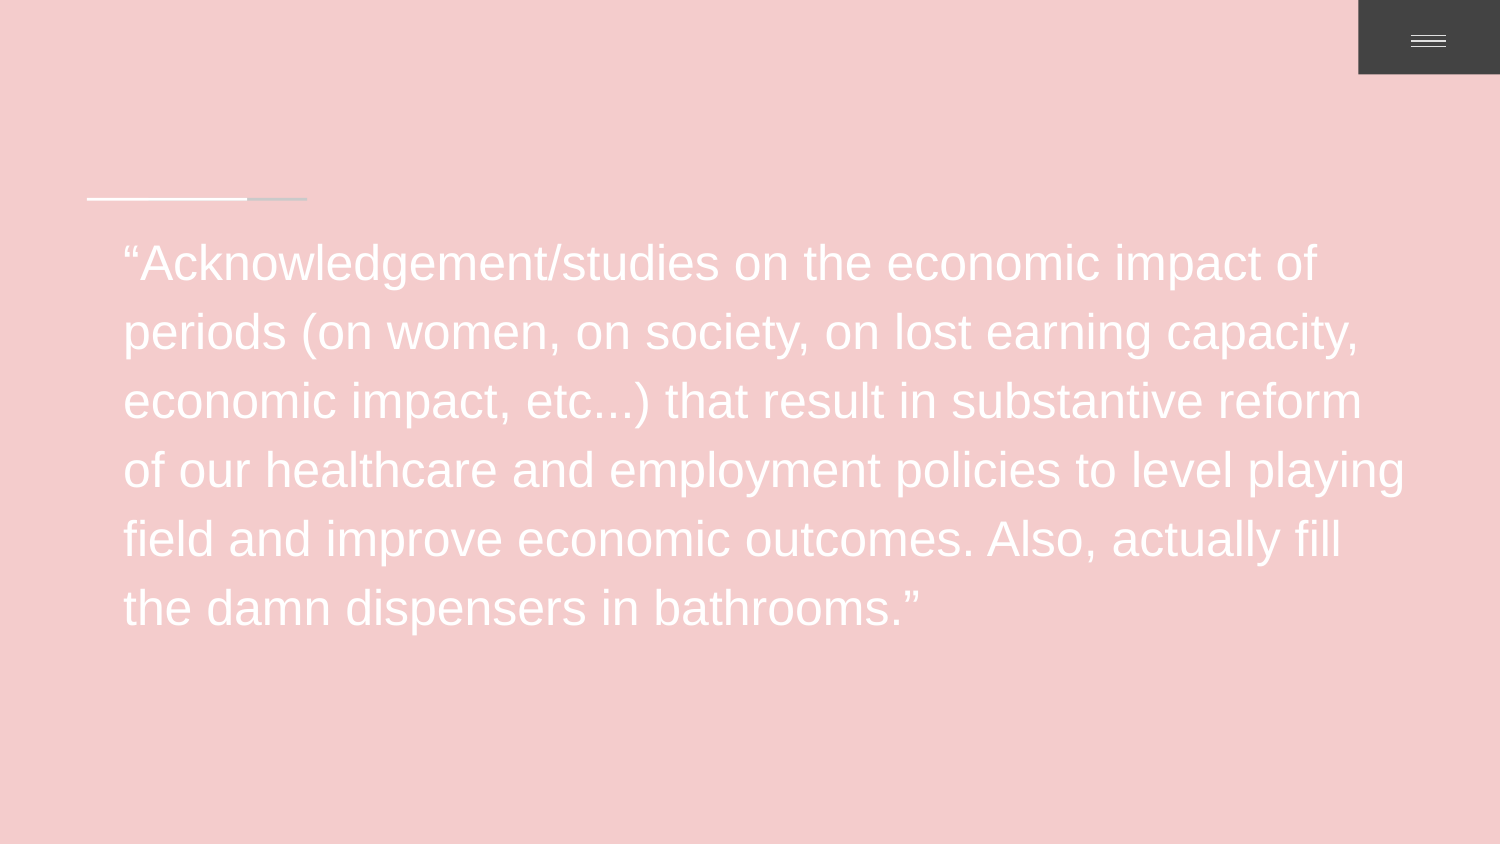

“Acknowledgement/studies on the economic impact of periods (on women, on society, on lost earning capacity, economic impact, etc...) that result in substantive reform of our healthcare and employment policies to level playing field and improve economic outcomes. Also, actually fill the damn dispensers in bathrooms.”